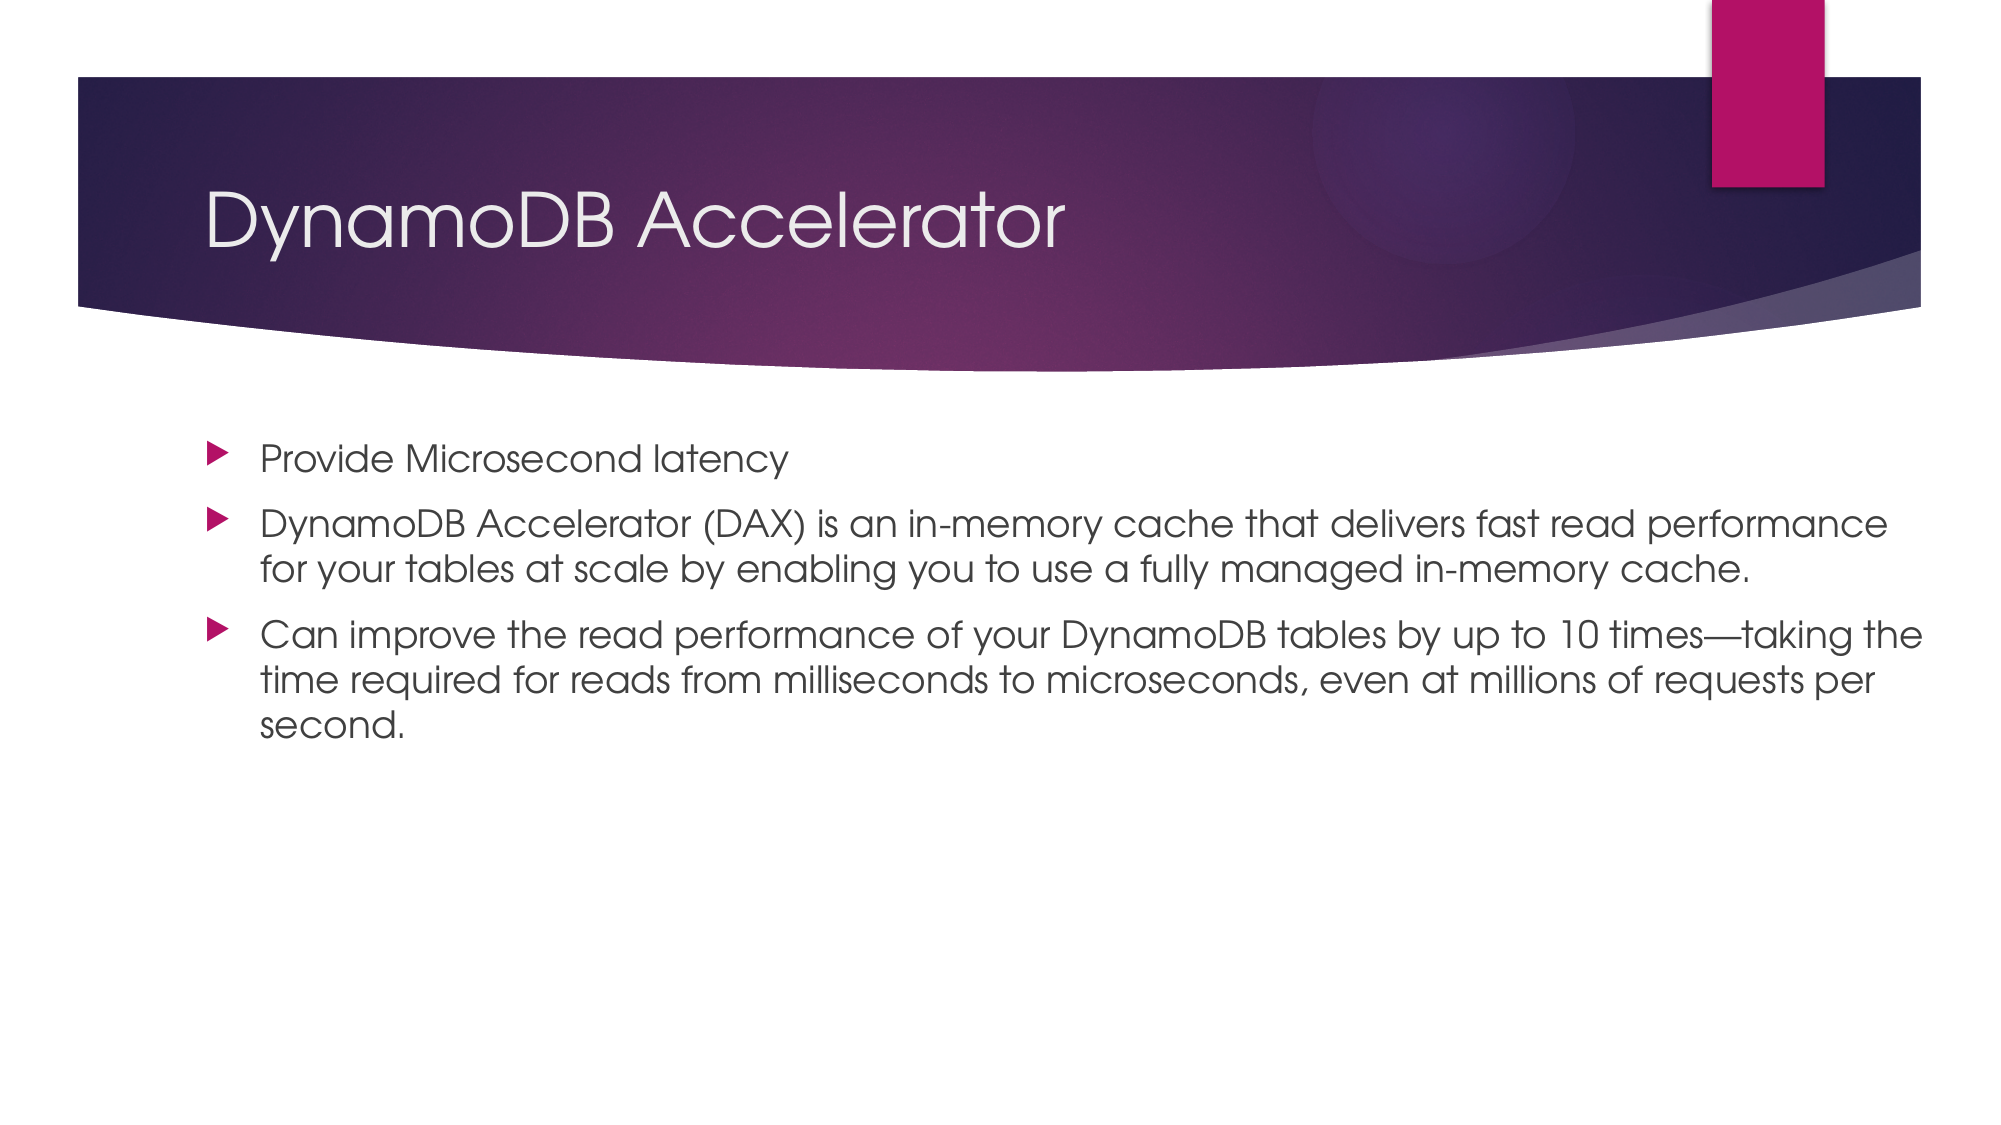

# DynamoDB Accelerator
Provide Microsecond latency
DynamoDB Accelerator (DAX) is an in-memory cache that delivers fast read performance for your tables at scale by enabling you to use a fully managed in-memory cache.
Can improve the read performance of your DynamoDB tables by up to 10 times—taking the time required for reads from milliseconds to microseconds, even at millions of requests per second.